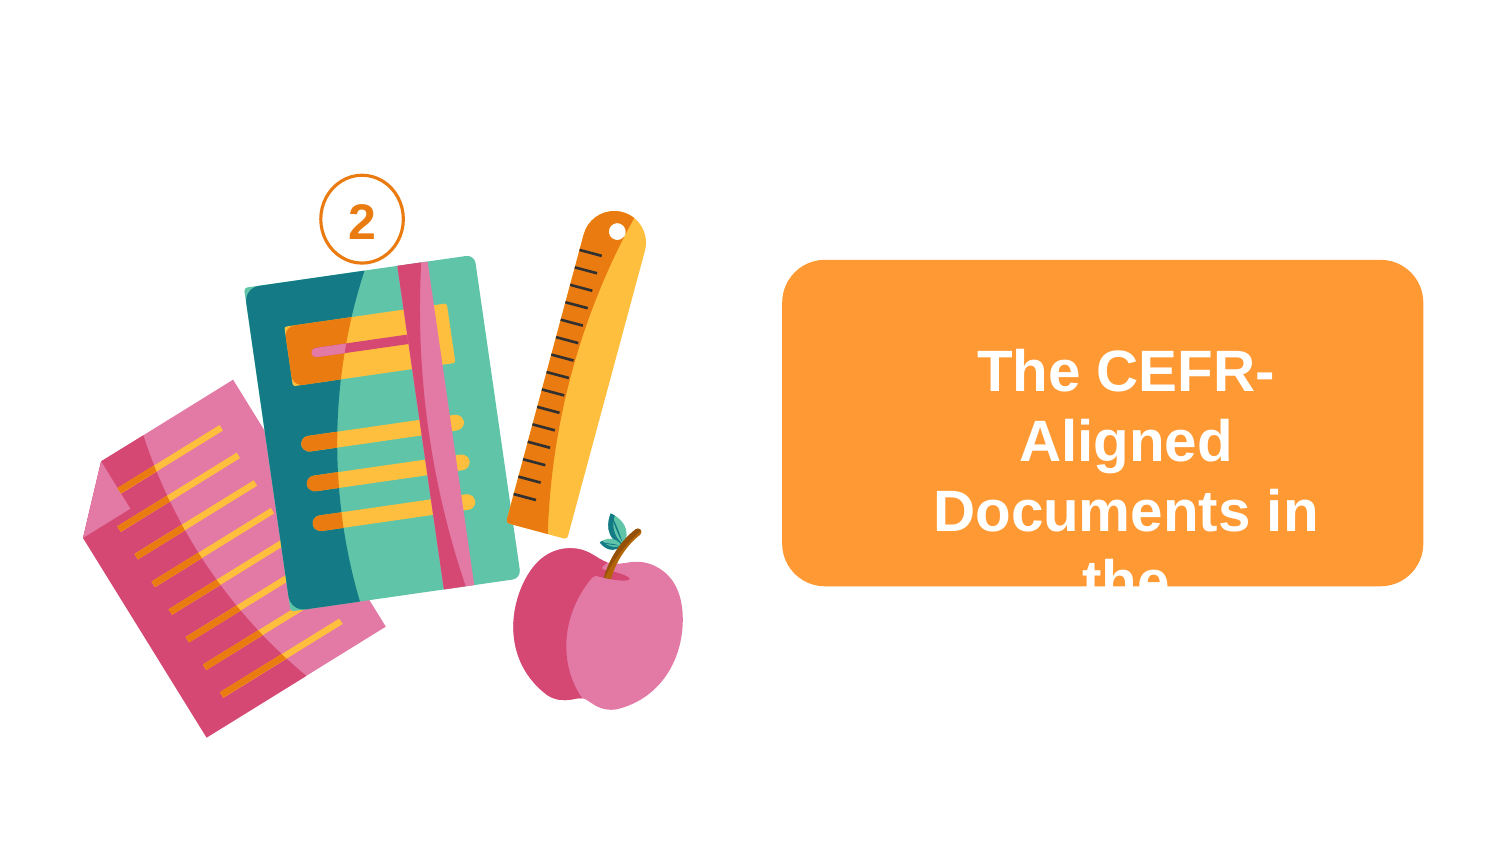

2

Do your homework
Jupiter is a gas giant and the biggest planet in the Solar System

The CEFR-Aligned Documents in the Classroom
Bring your meal
Despite being red, Mars is actually a cold place. It's full of iron oxide dust
It’s the closest planet to the Sun and the smallest one in the Solar System